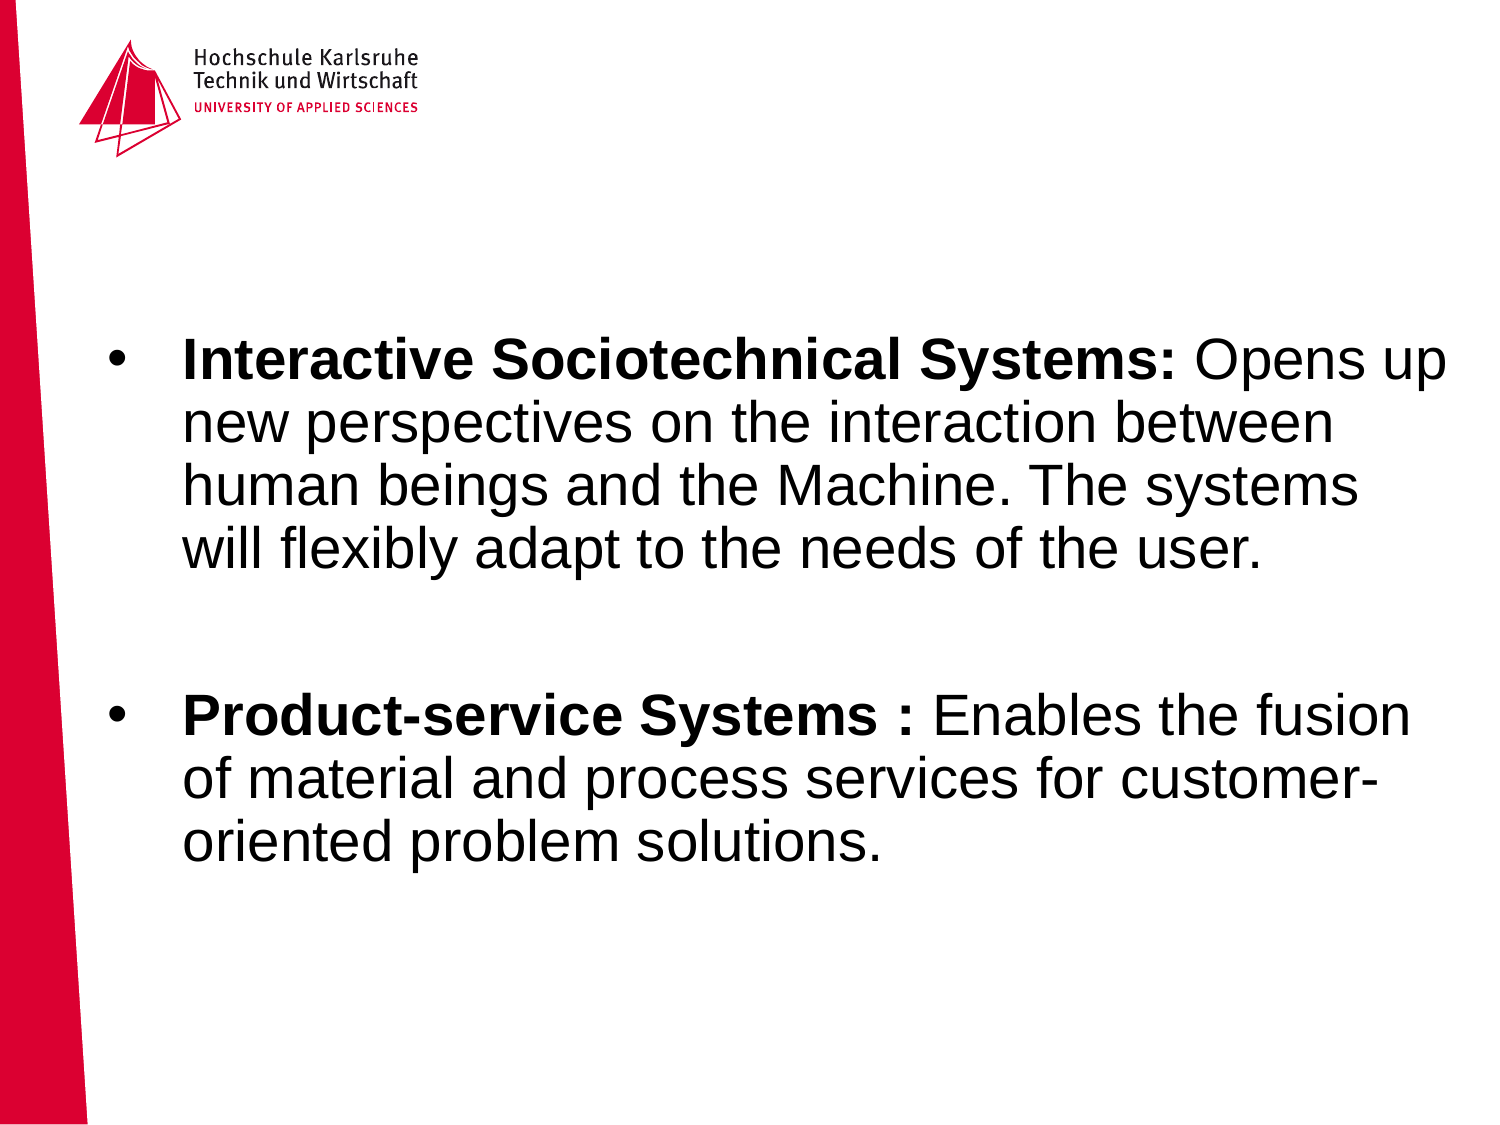

# Interactive Sociotechnical Systems: Opens up new perspectives on the interaction between human beings and the Machine. The systems will flexibly adapt to the needs of the user.

Product-service Systems : Enables the fusion of material and process services for customer-oriented problem solutions.